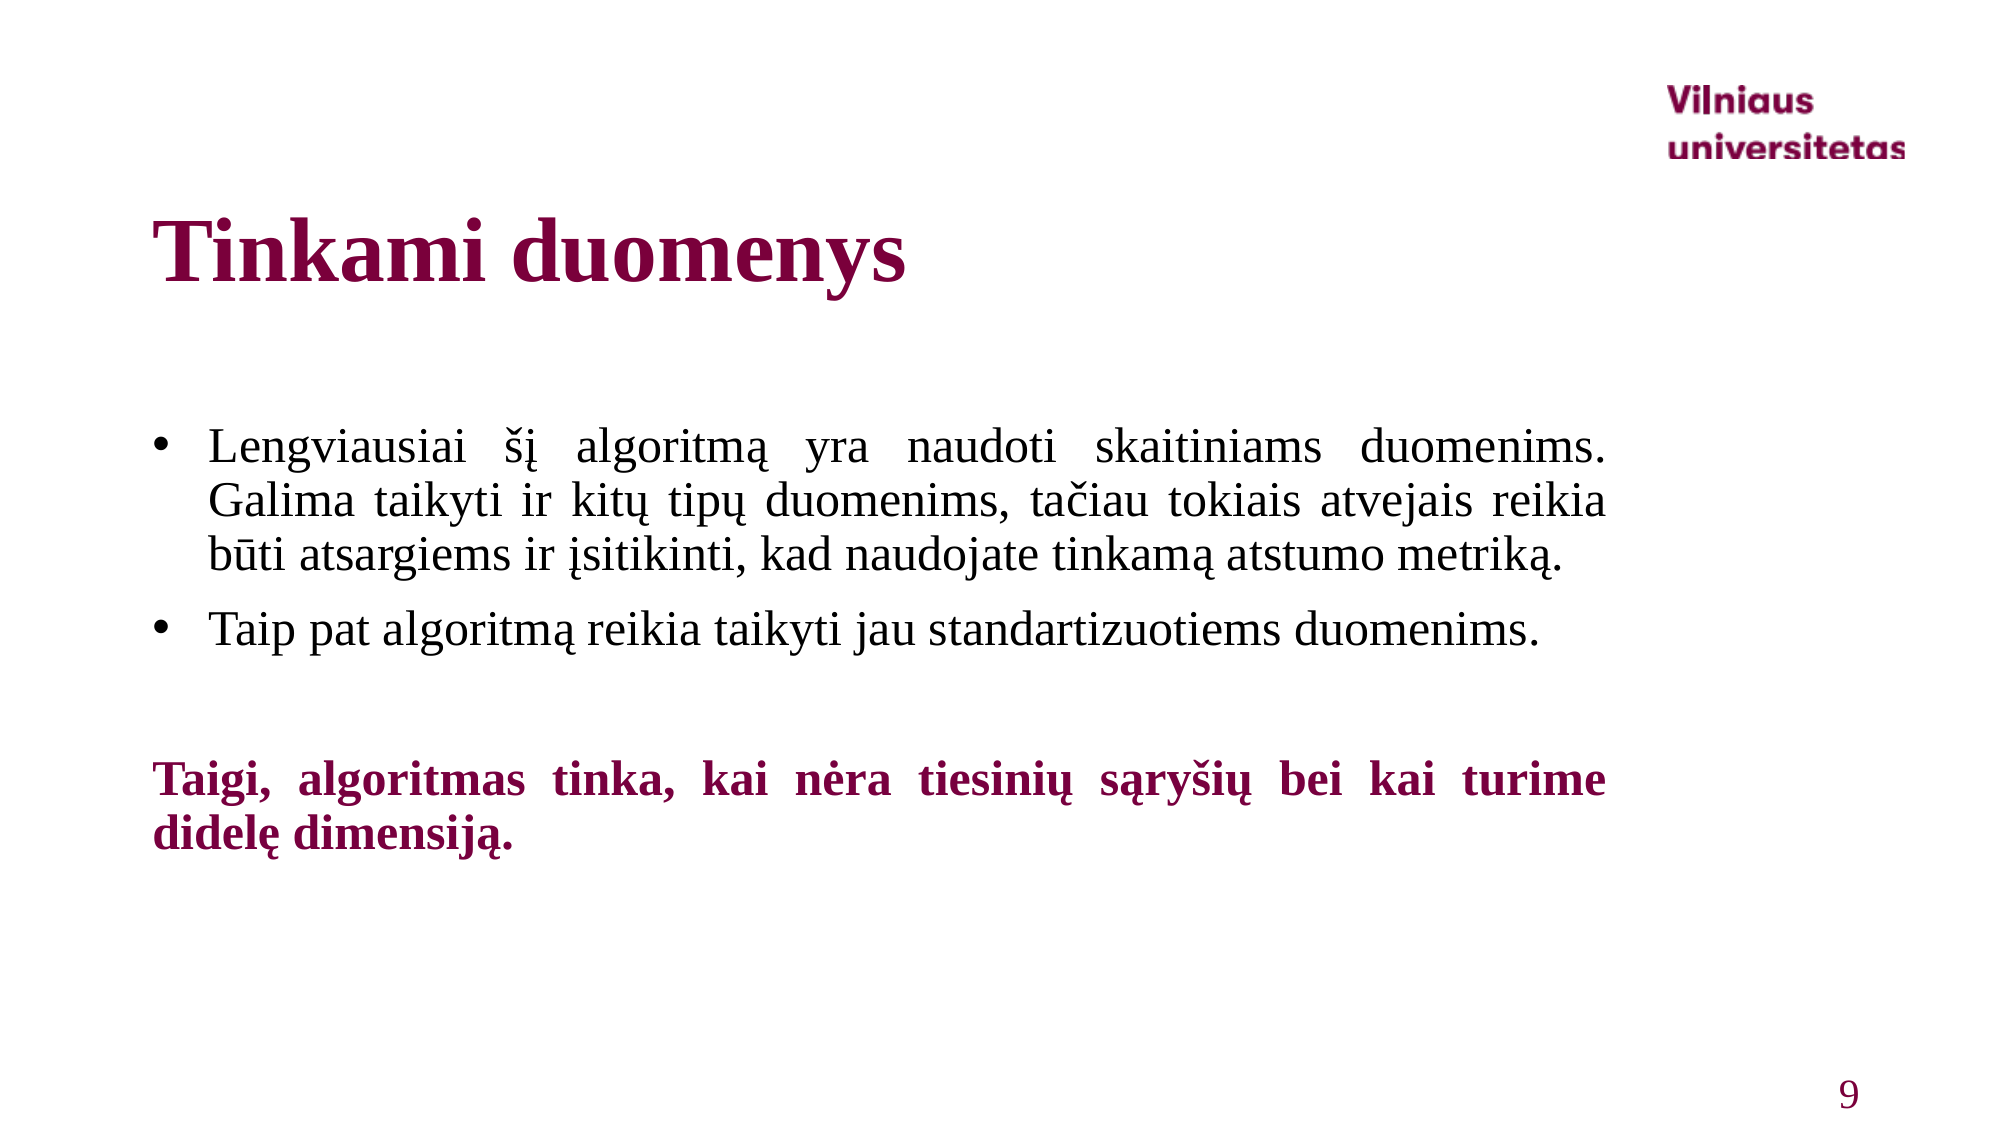

# Tinkami duomenys
Lengviausiai šį algoritmą yra naudoti skaitiniams duomenims. Galima taikyti ir kitų tipų duomenims, tačiau tokiais atvejais reikia būti atsargiems ir įsitikinti, kad naudojate tinkamą atstumo metriką.
Taip pat algoritmą reikia taikyti jau standartizuotiems duomenims.

Taigi, algoritmas tinka, kai nėra tiesinių sąryšių bei kai turime didelę dimensiją.
9